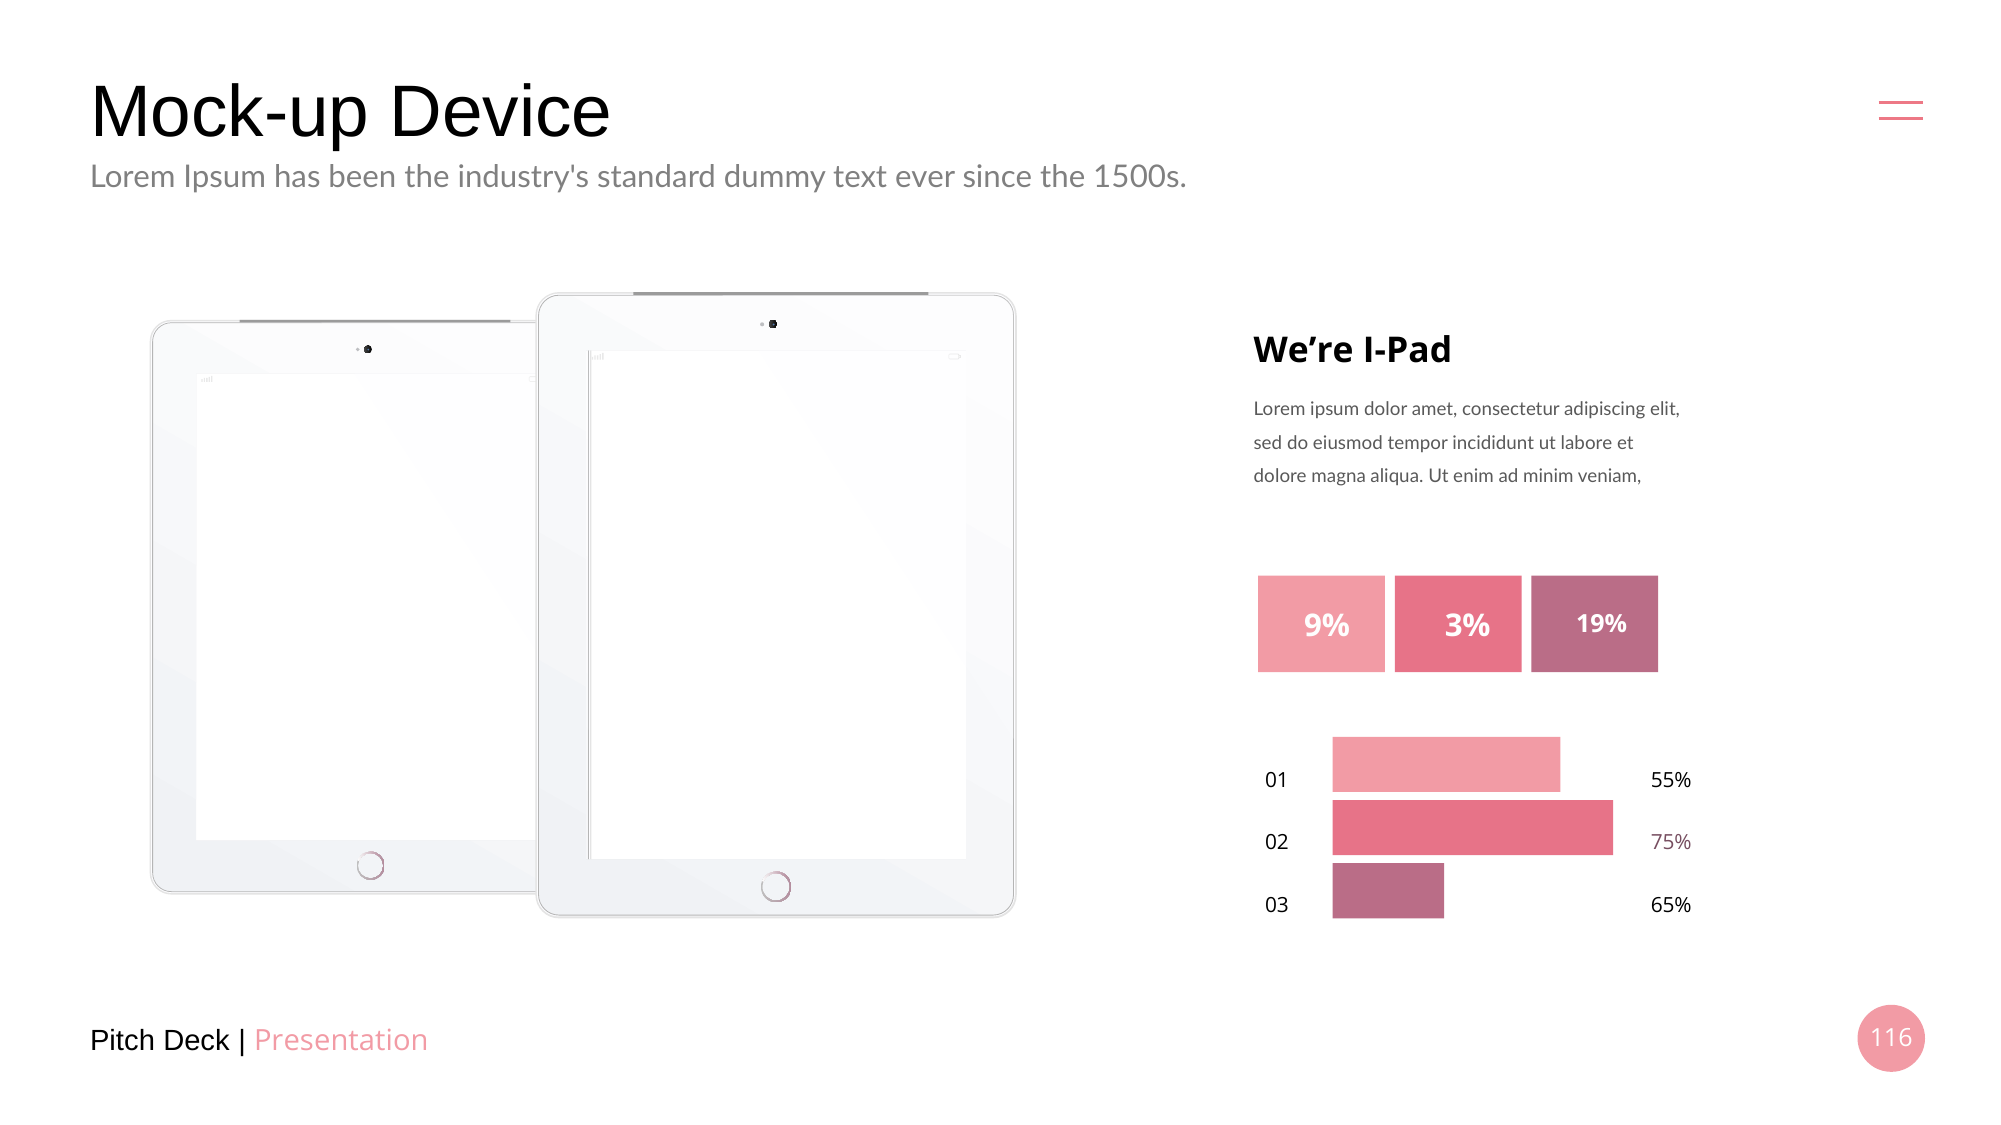

# Mock-up Device
Lorem Ipsum has been the industry's standard dummy text ever since the 1500s.

We’re I-Pad

Lorem ipsum dolor amet, consectetur adipiscing elit, sed do eiusmod tempor incididunt ut labore et dolore magna aliqua. Ut enim ad minim veniam,

9%
3%
19%
01
02
03
55%
75%
65%

Pitch Deck | Presentation
116